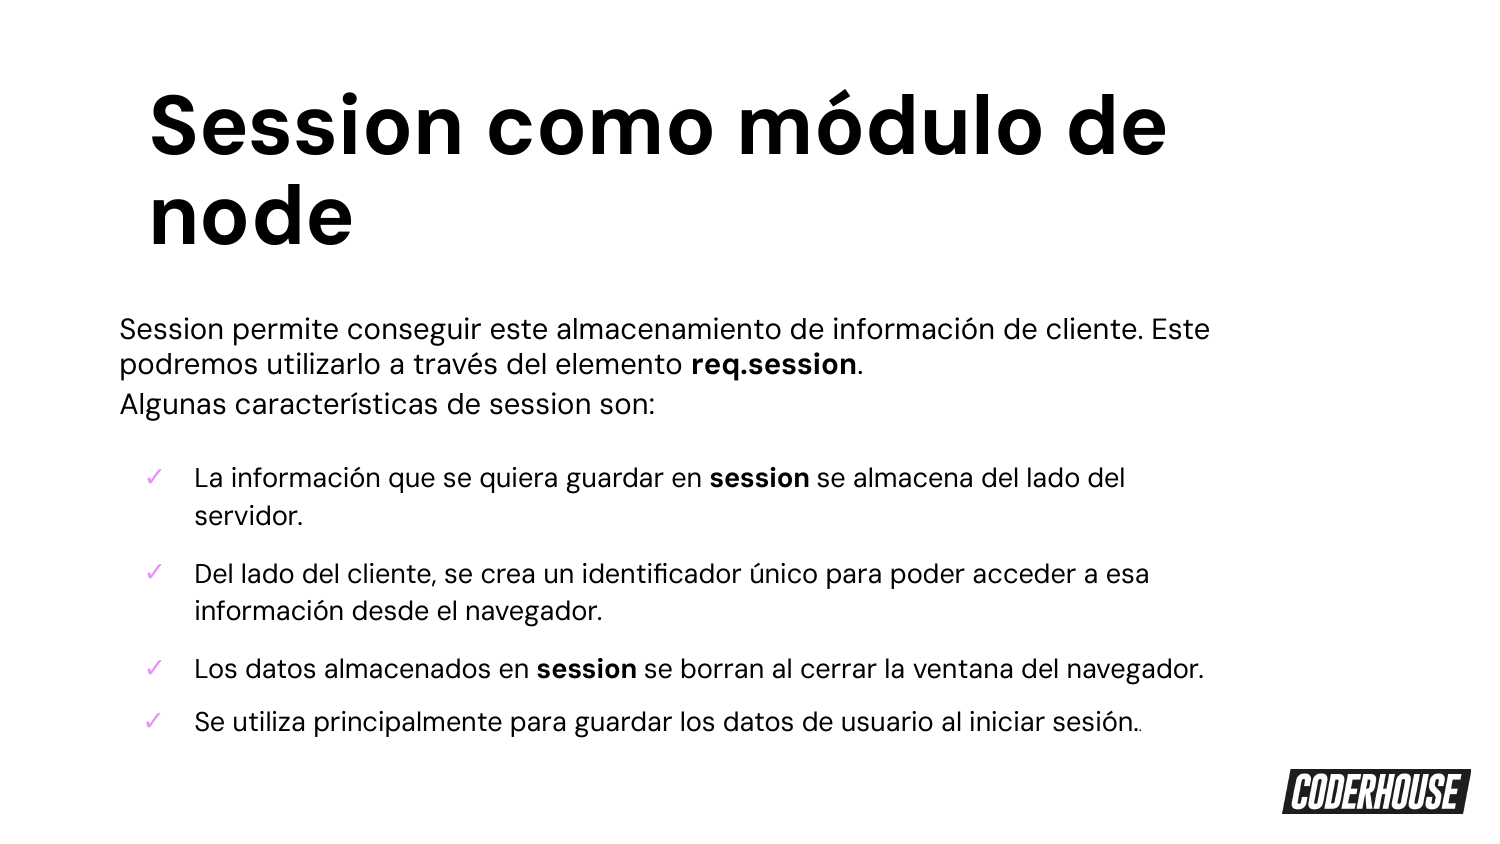

Session como módulo de node
Session permite conseguir este almacenamiento de información de cliente. Este podremos utilizarlo a través del elemento req.session.

Algunas características de session son:

La información que se quiera guardar en session se almacena del lado del servidor.
Del lado del cliente, se crea un identificador único para poder acceder a esa información desde el navegador.
Los datos almacenados en session se borran al cerrar la ventana del navegador.
Se utiliza principalmente para guardar los datos de usuario al iniciar sesión..